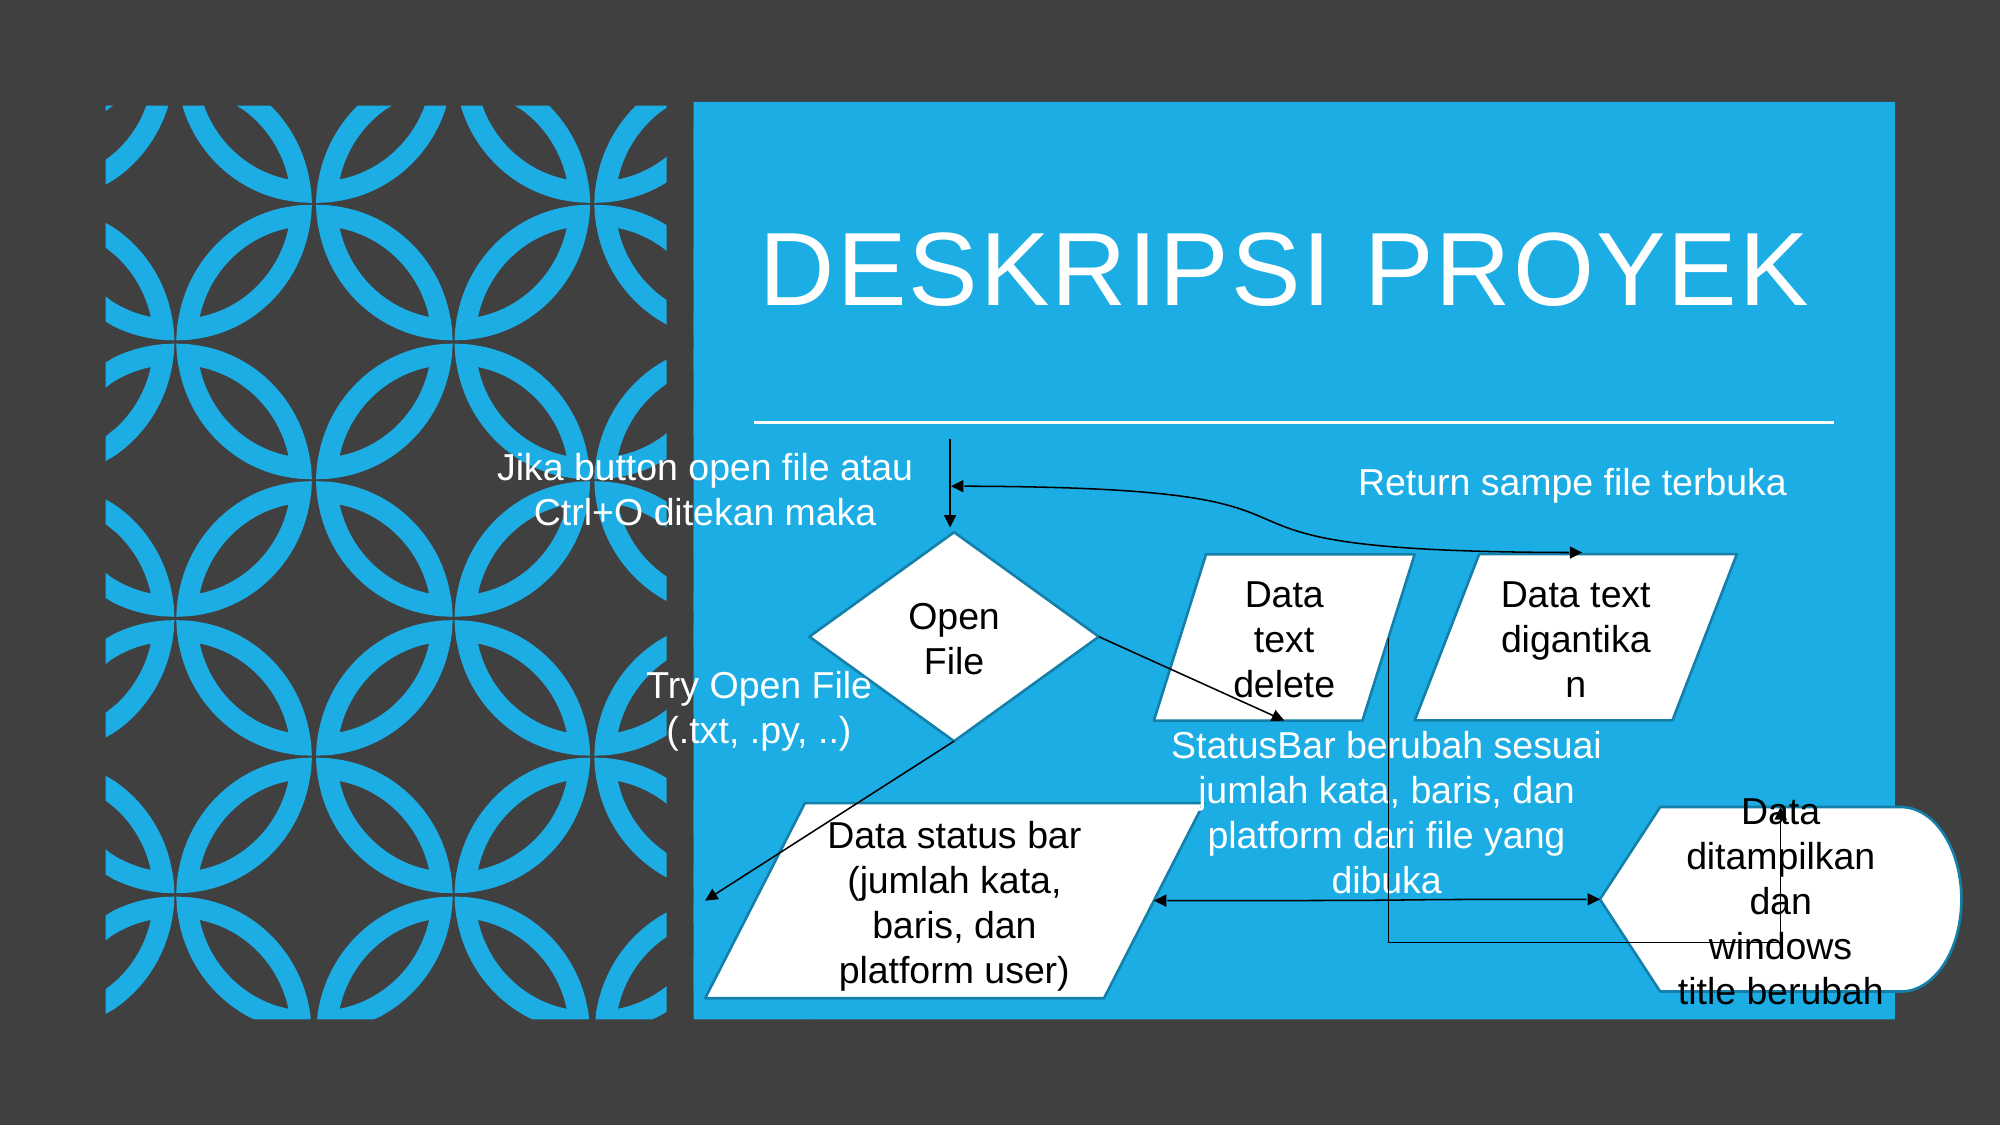

# DESKRIPSI PROYEK

Return sampe file terbuka
Jika button open file atau Ctrl+O ditekan maka
Open File
Data text digantikan
Data text delete
Try Open File (.txt, .py, ..)
StatusBar berubah sesuai jumlah kata, baris, dan platform dari file yang dibuka
Data status bar (jumlah kata, baris, dan platform user)
Data ditampilkan dan windows title berubah